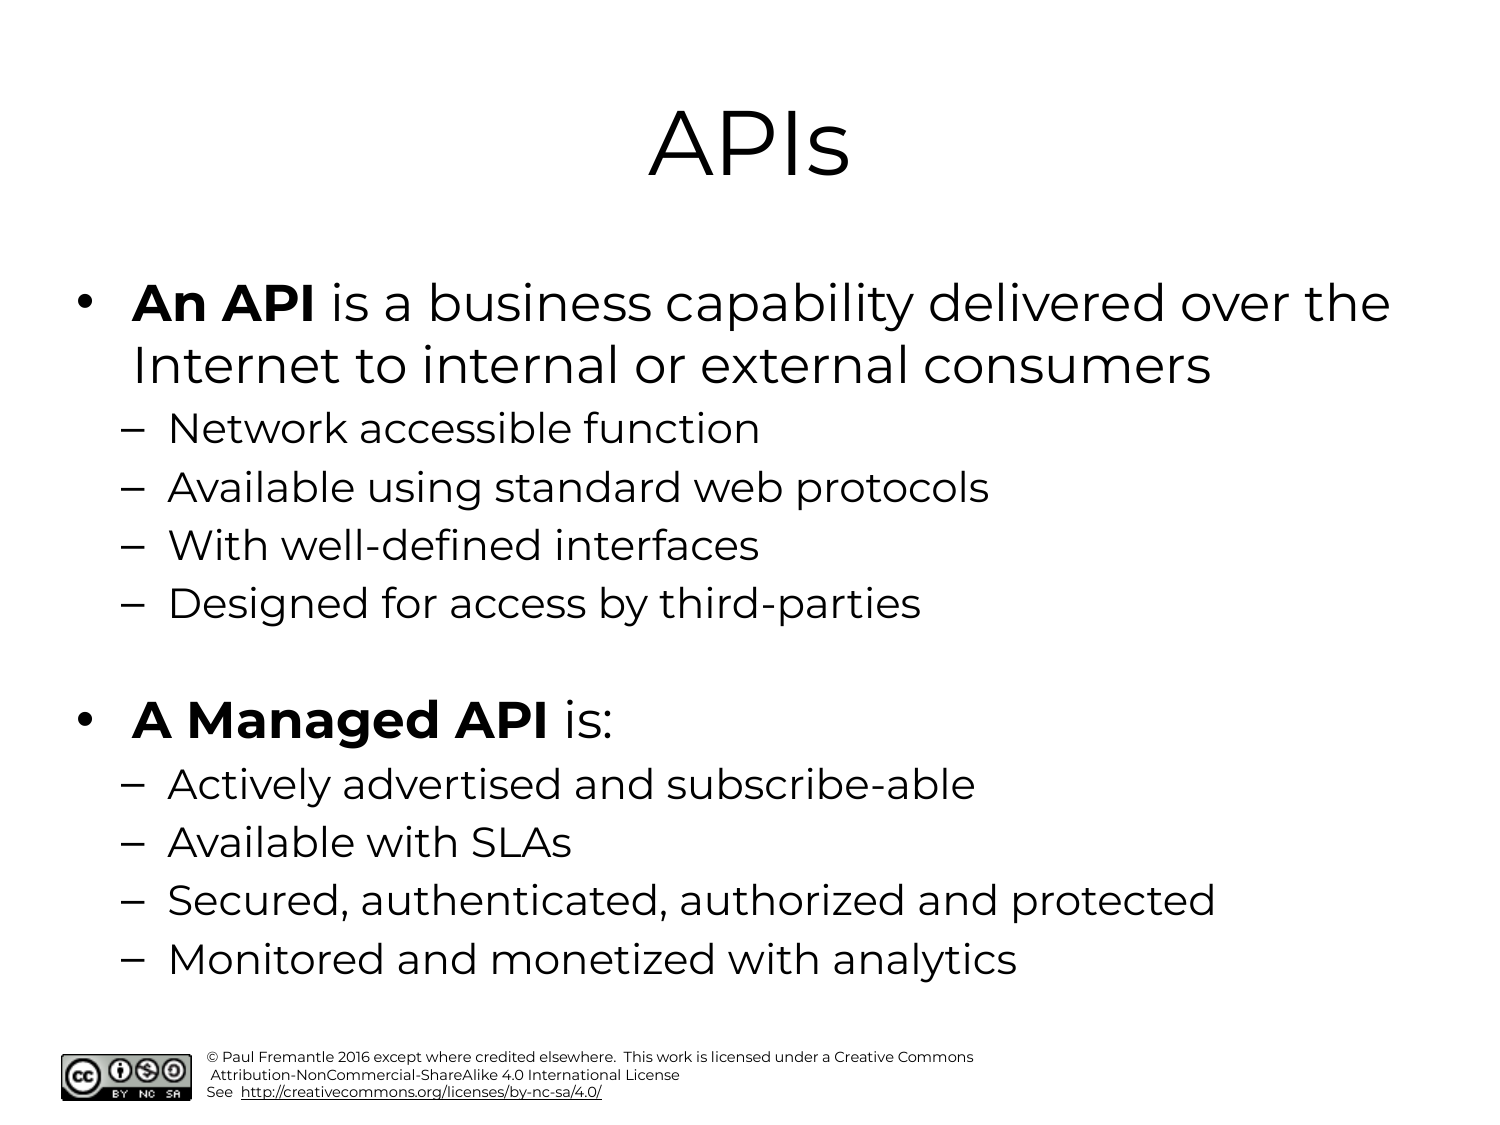

# APIs
An API is a business capability delivered over the Internet to internal or external consumers
Network accessible function
Available using standard web protocols
With well-defined interfaces
Designed for access by third-parties
A Managed API is:
Actively advertised and subscribe-able
Available with SLAs
Secured, authenticated, authorized and protected
Monitored and monetized with analytics